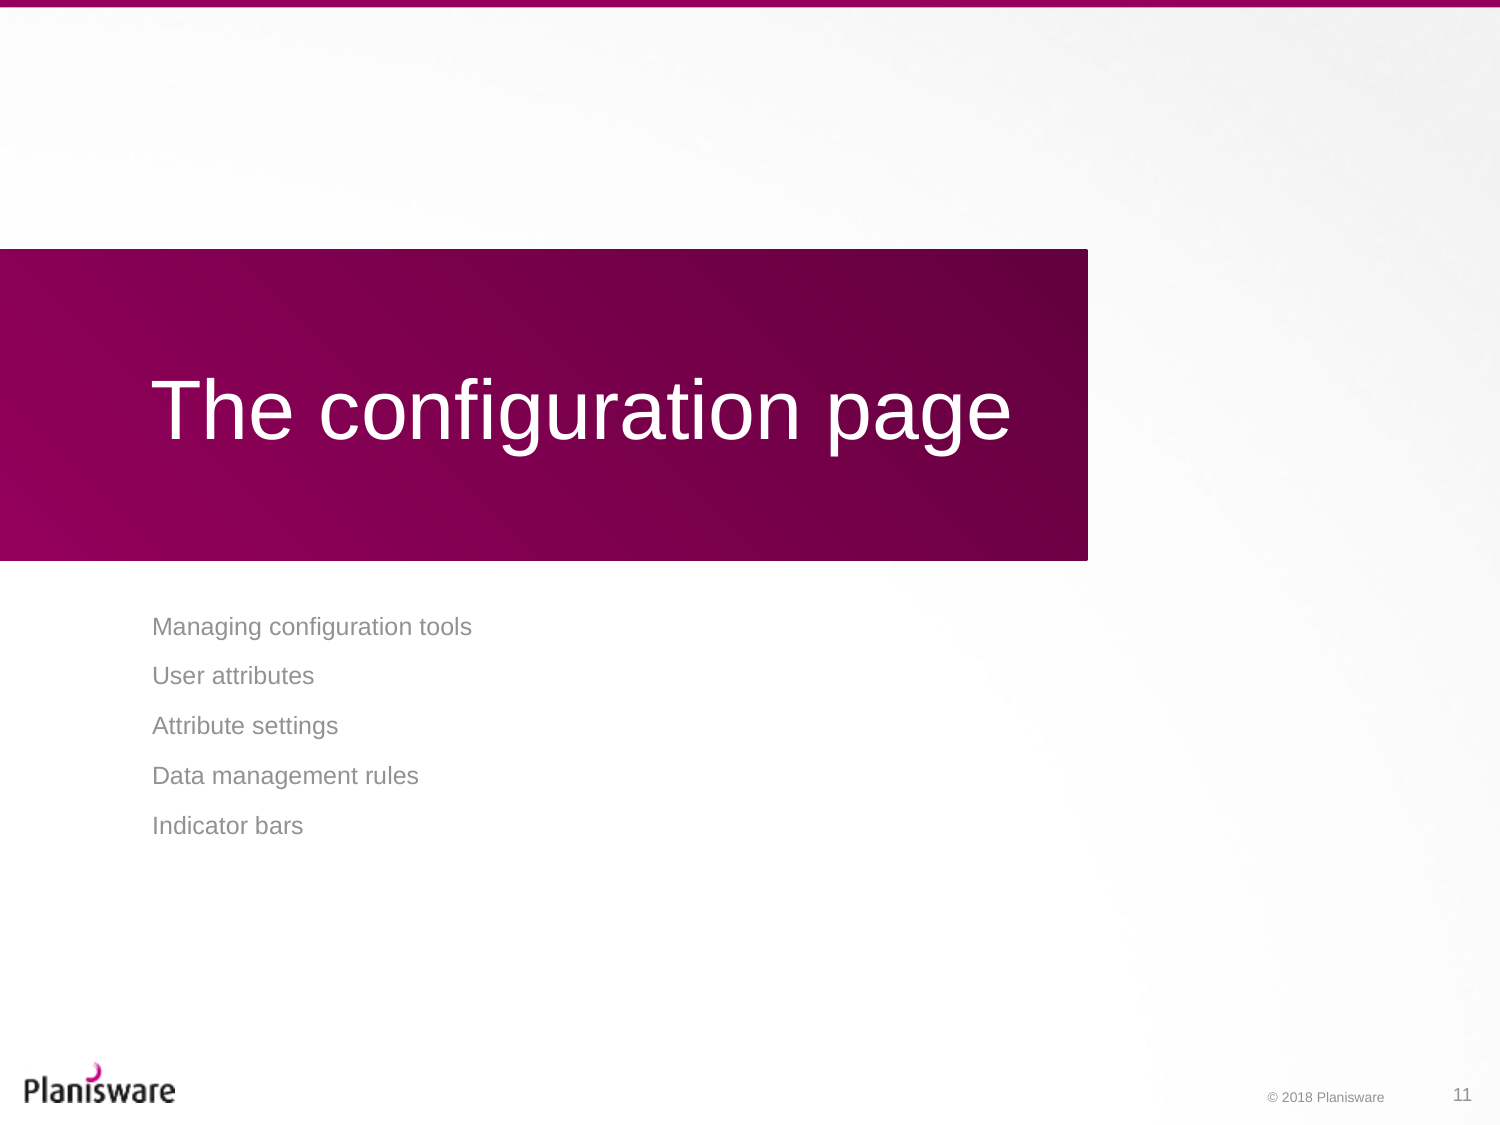

# The configuration page
Managing configuration tools
User attributes
Attribute settings
Data management rules
Indicator bars

© 2018 Planisware
11